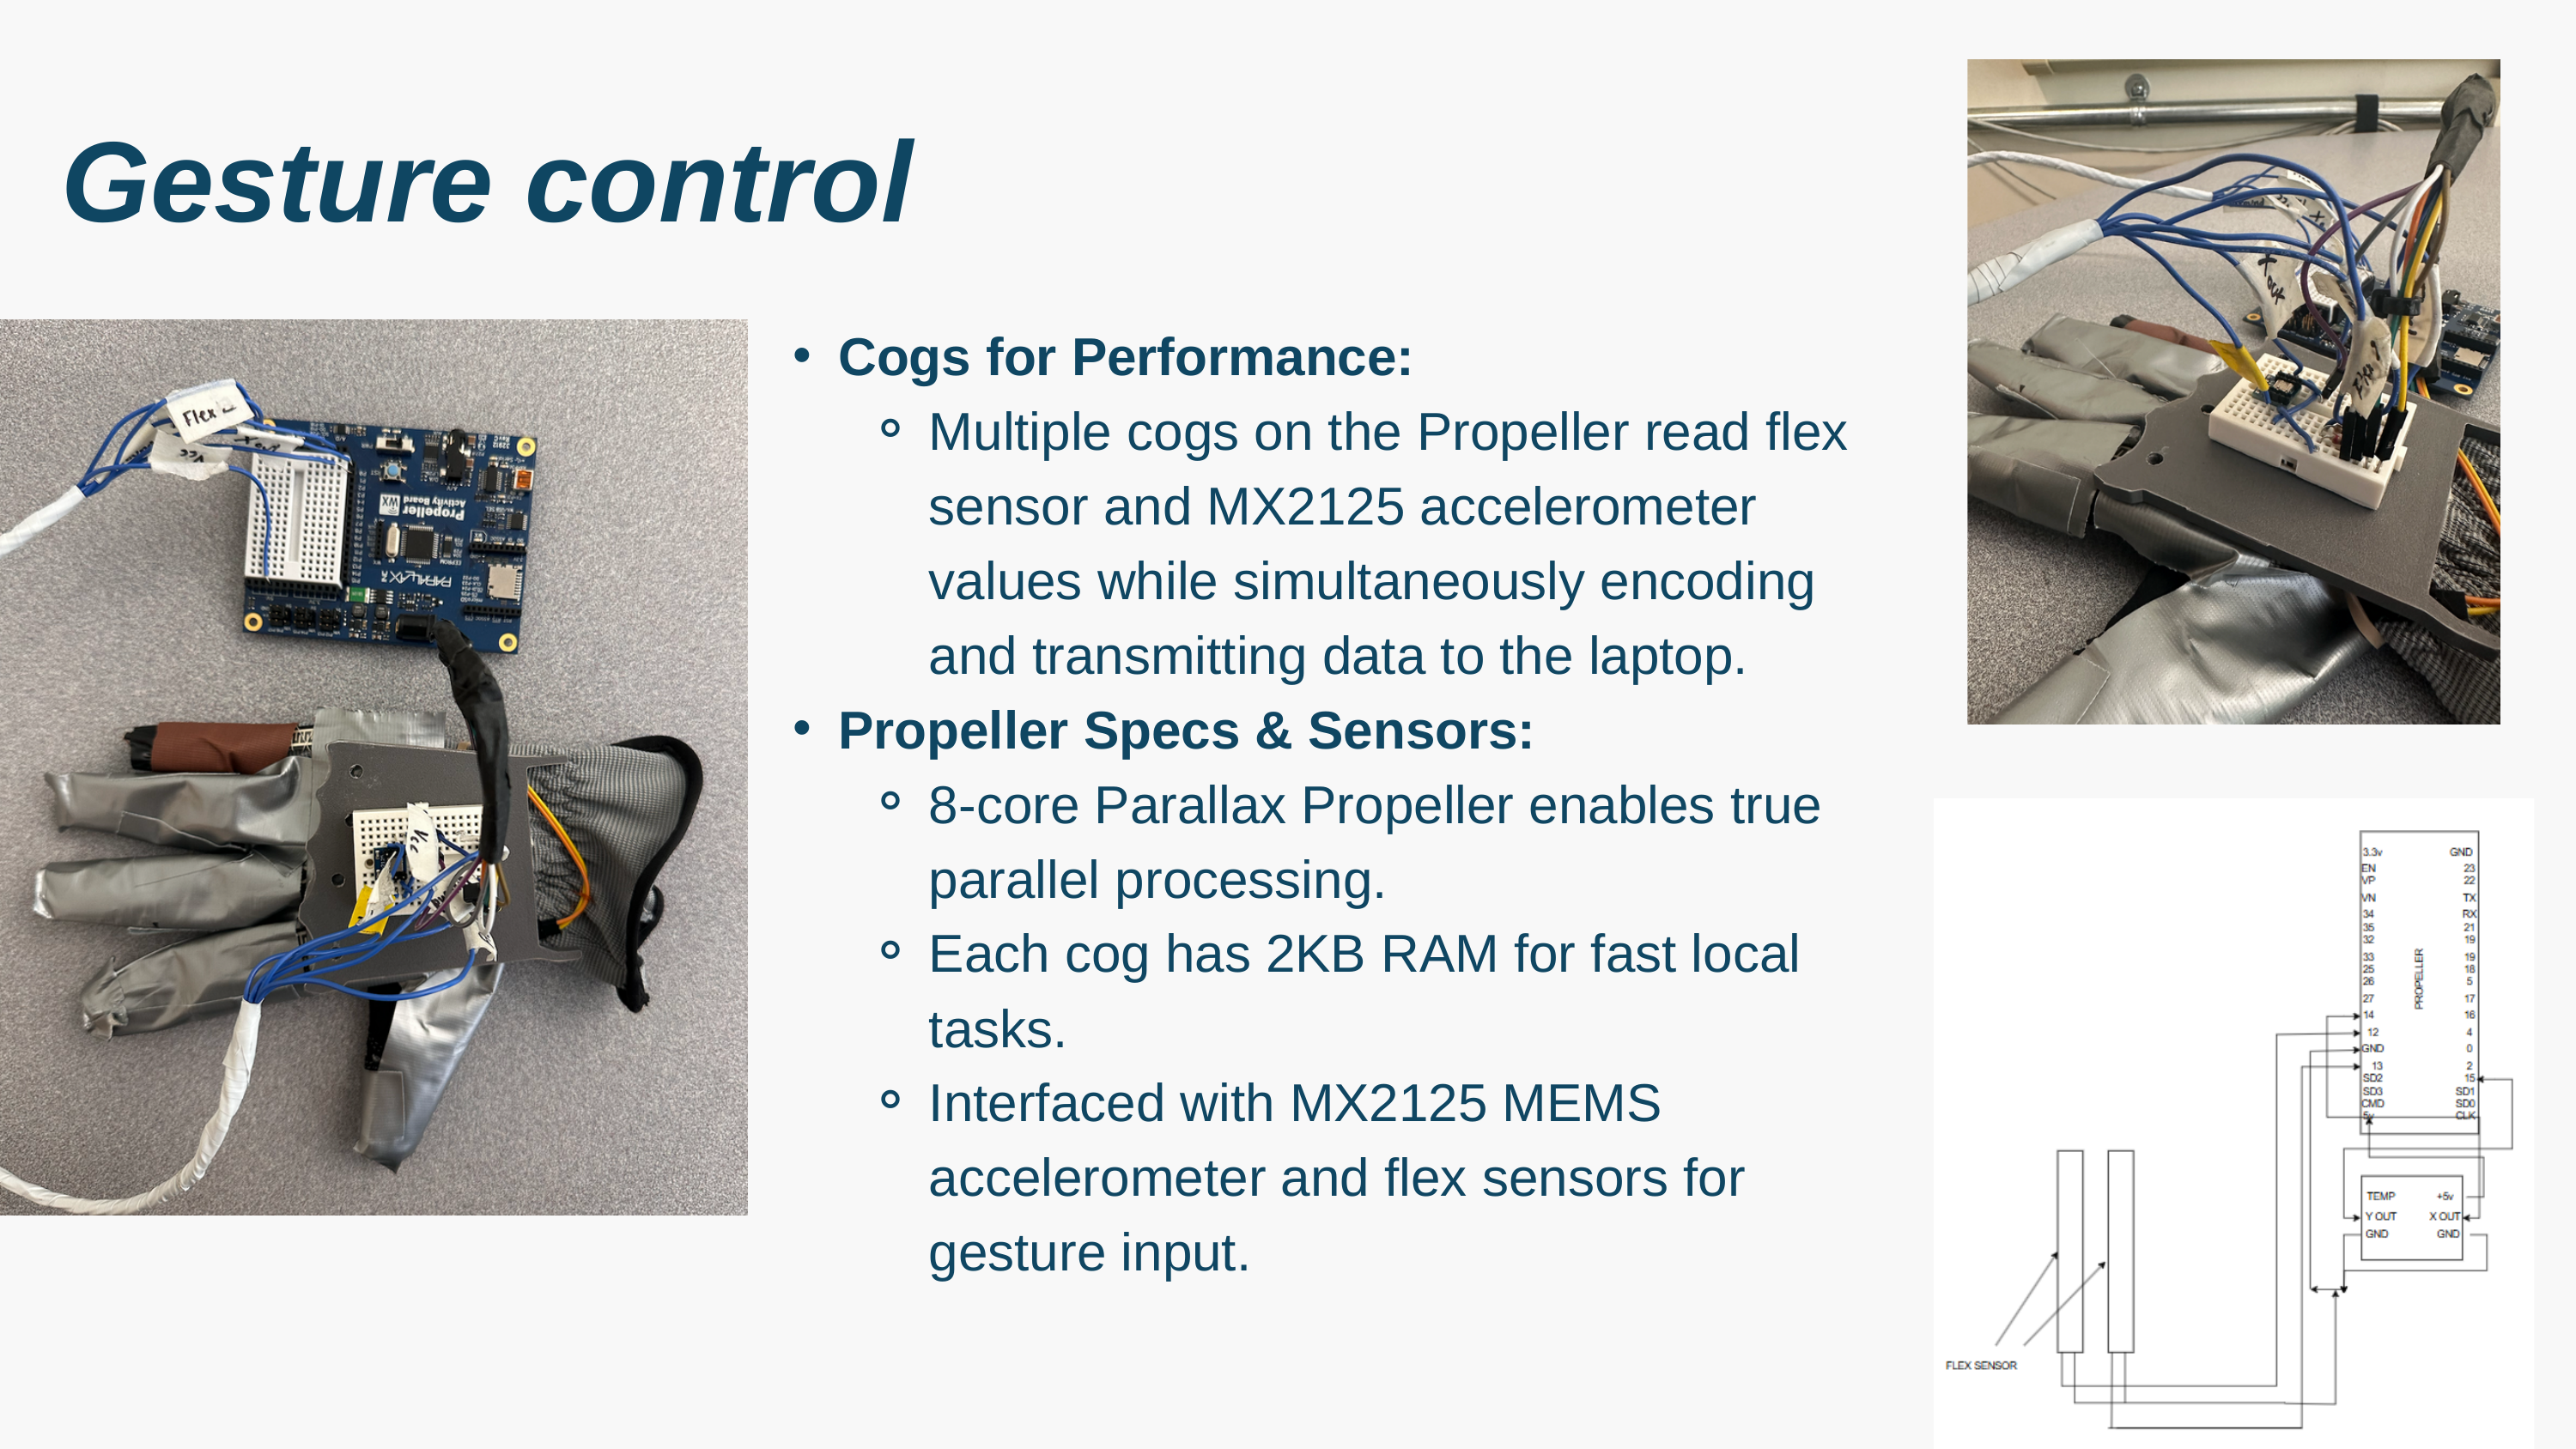

Gesture control
Cogs for Performance:
Multiple cogs on the Propeller read flex sensor and MX2125 accelerometer values while simultaneously encoding and transmitting data to the laptop.
Propeller Specs & Sensors:
8-core Parallax Propeller enables true parallel processing.
Each cog has 2KB RAM for fast local tasks.
Interfaced with MX2125 MEMS accelerometer and flex sensors for gesture input.